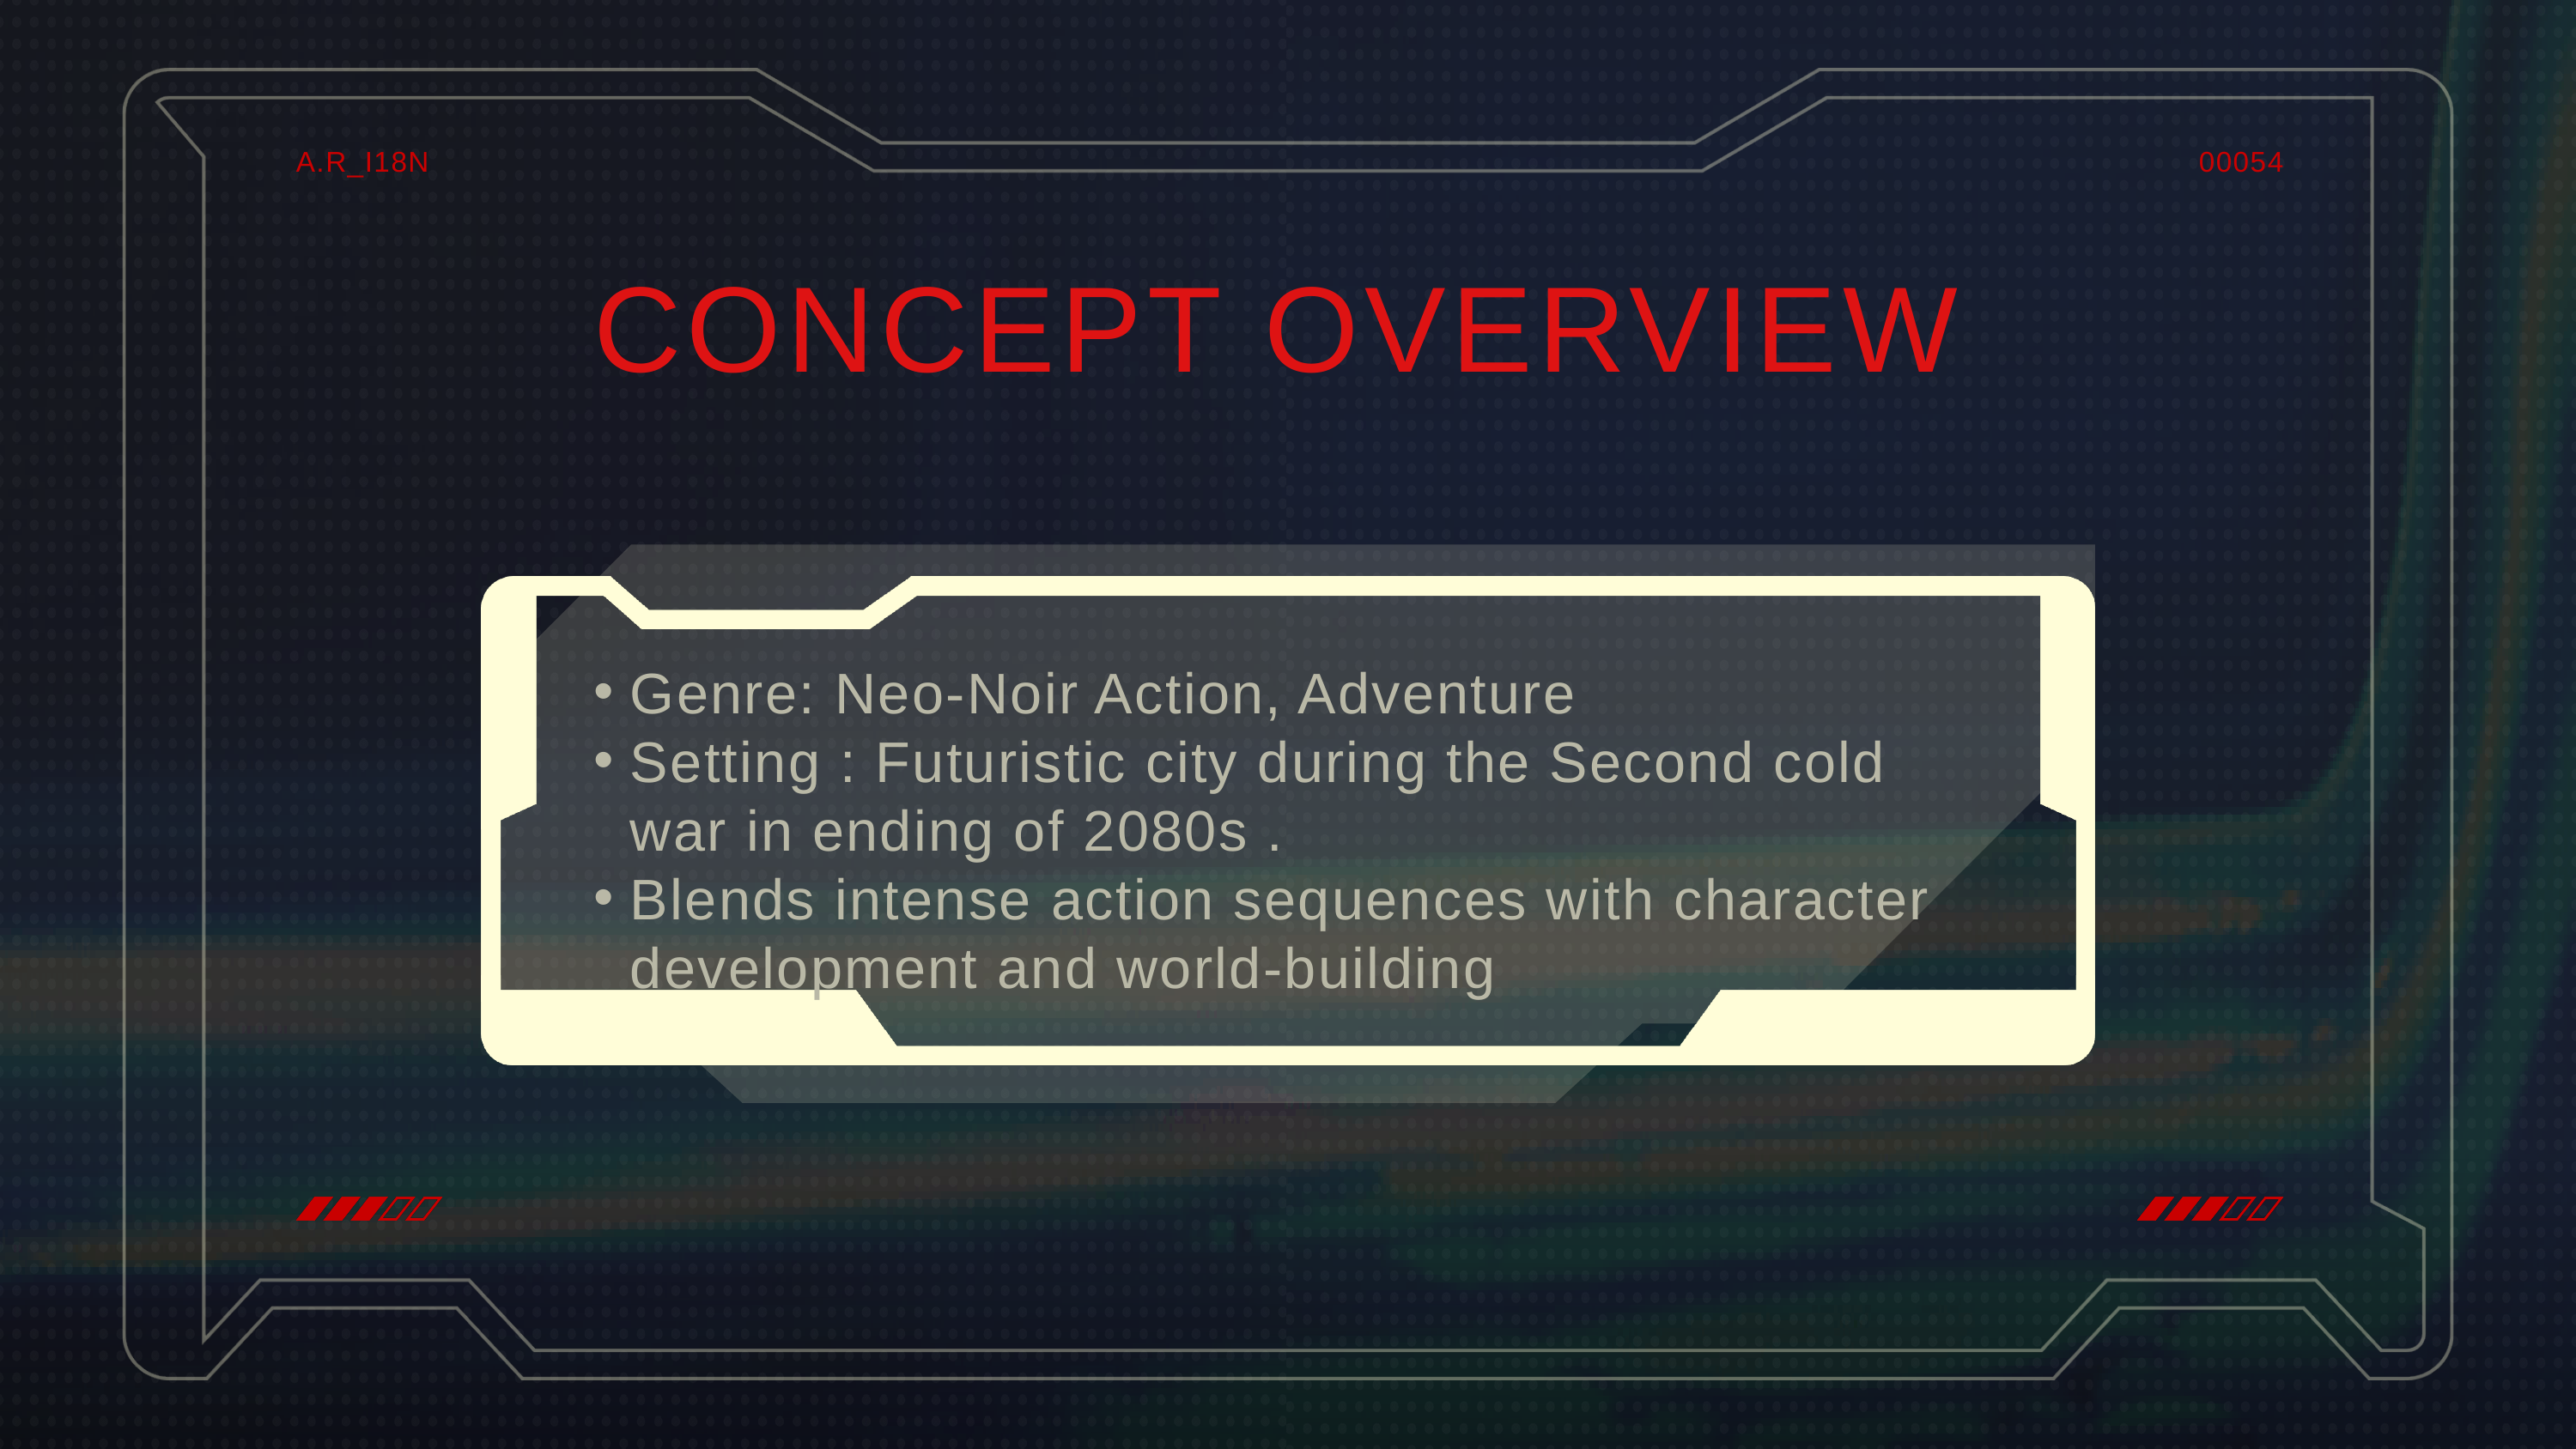

A.R_I18N
00054
CONCEPT OVERVIEW

Genre: Neo-Noir Action, Adventure
Setting : Futuristic city during the Second cold war in ending of 2080s .
Blends intense action sequences with character development and world-building